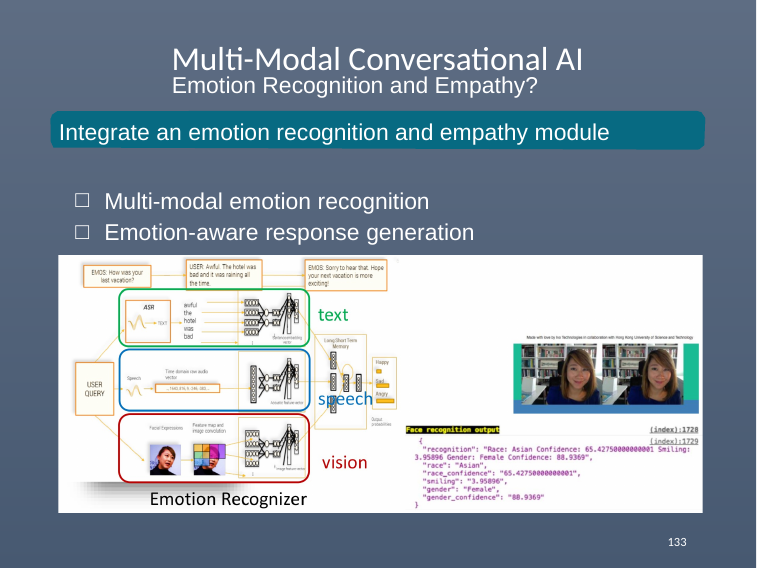

# Multi-Modal Conversational AI
Emotion Recognition and Empathy?
Integrate an emotion recognition and empathy module

Multi-modal emotion recognition
Emotion-aware response generation

133